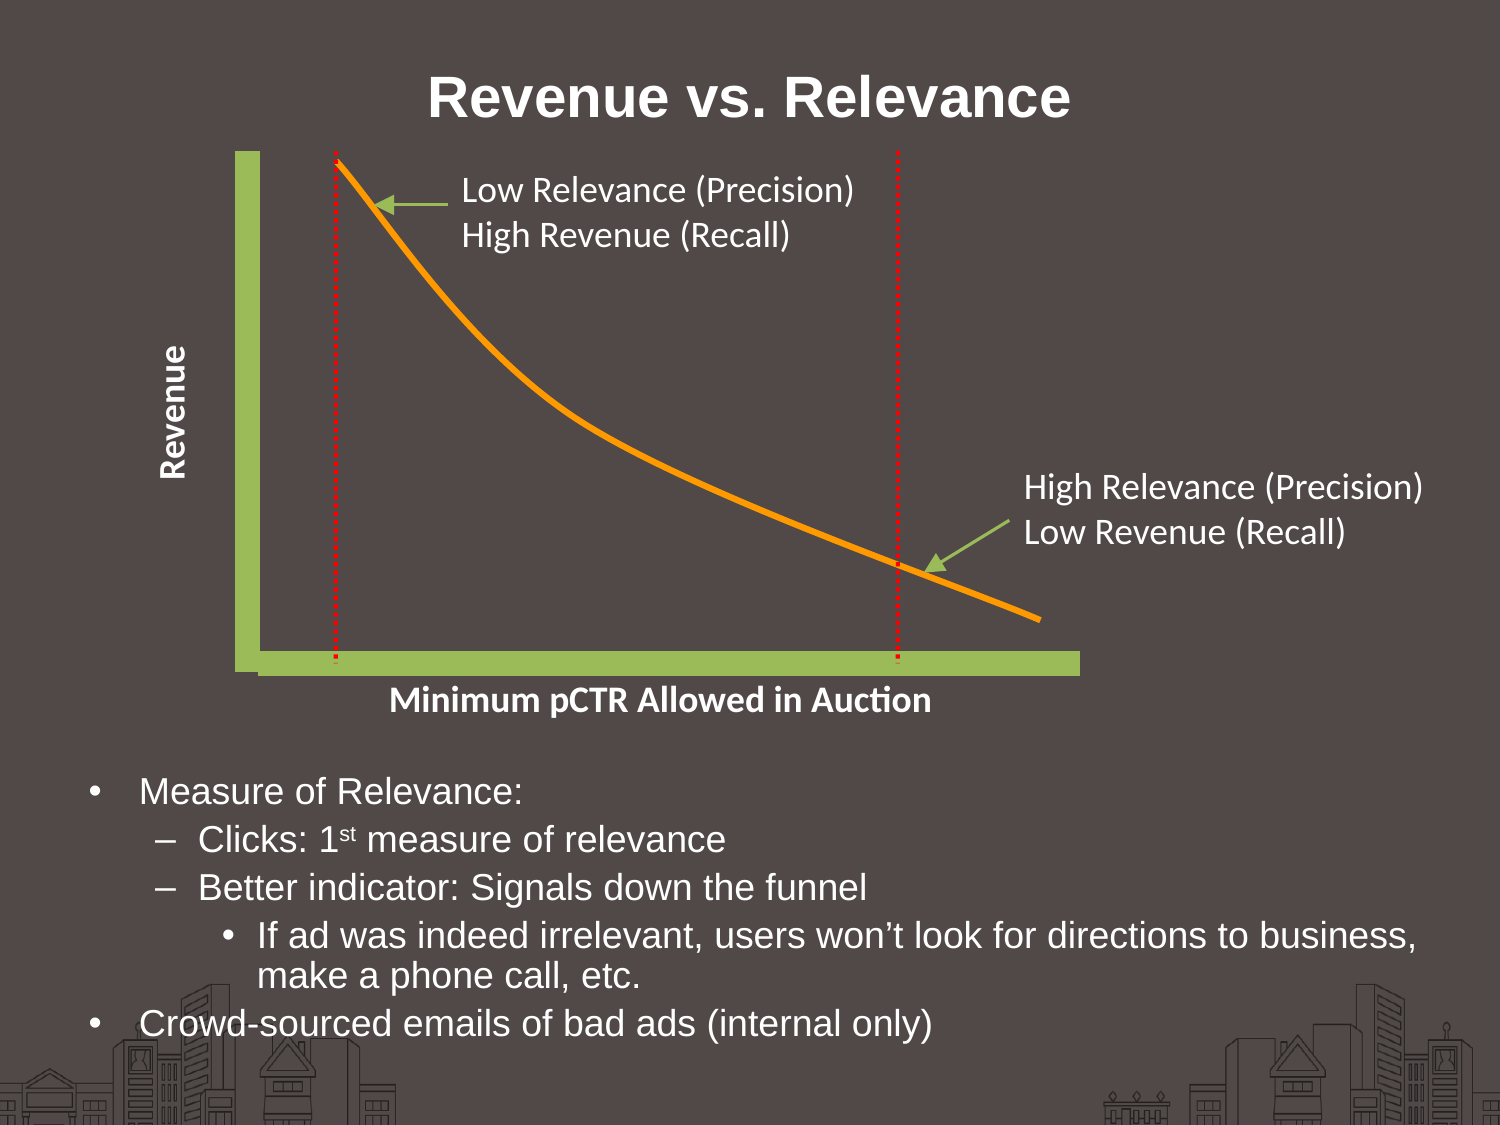

# Revenue vs. Relevance
Low Relevance (Precision)
High Revenue (Recall)

Revenue
High Relevance (Precision)
Low Revenue (Recall)

Minimum pCTR Allowed in Auction

Measure of Relevance:
Clicks: 1st measure of relevance
Better indicator: Signals down the funnel
If ad was indeed irrelevant, users won’t look for directions to business, make a phone call, etc.
Crowd-sourced emails of bad ads (internal only)